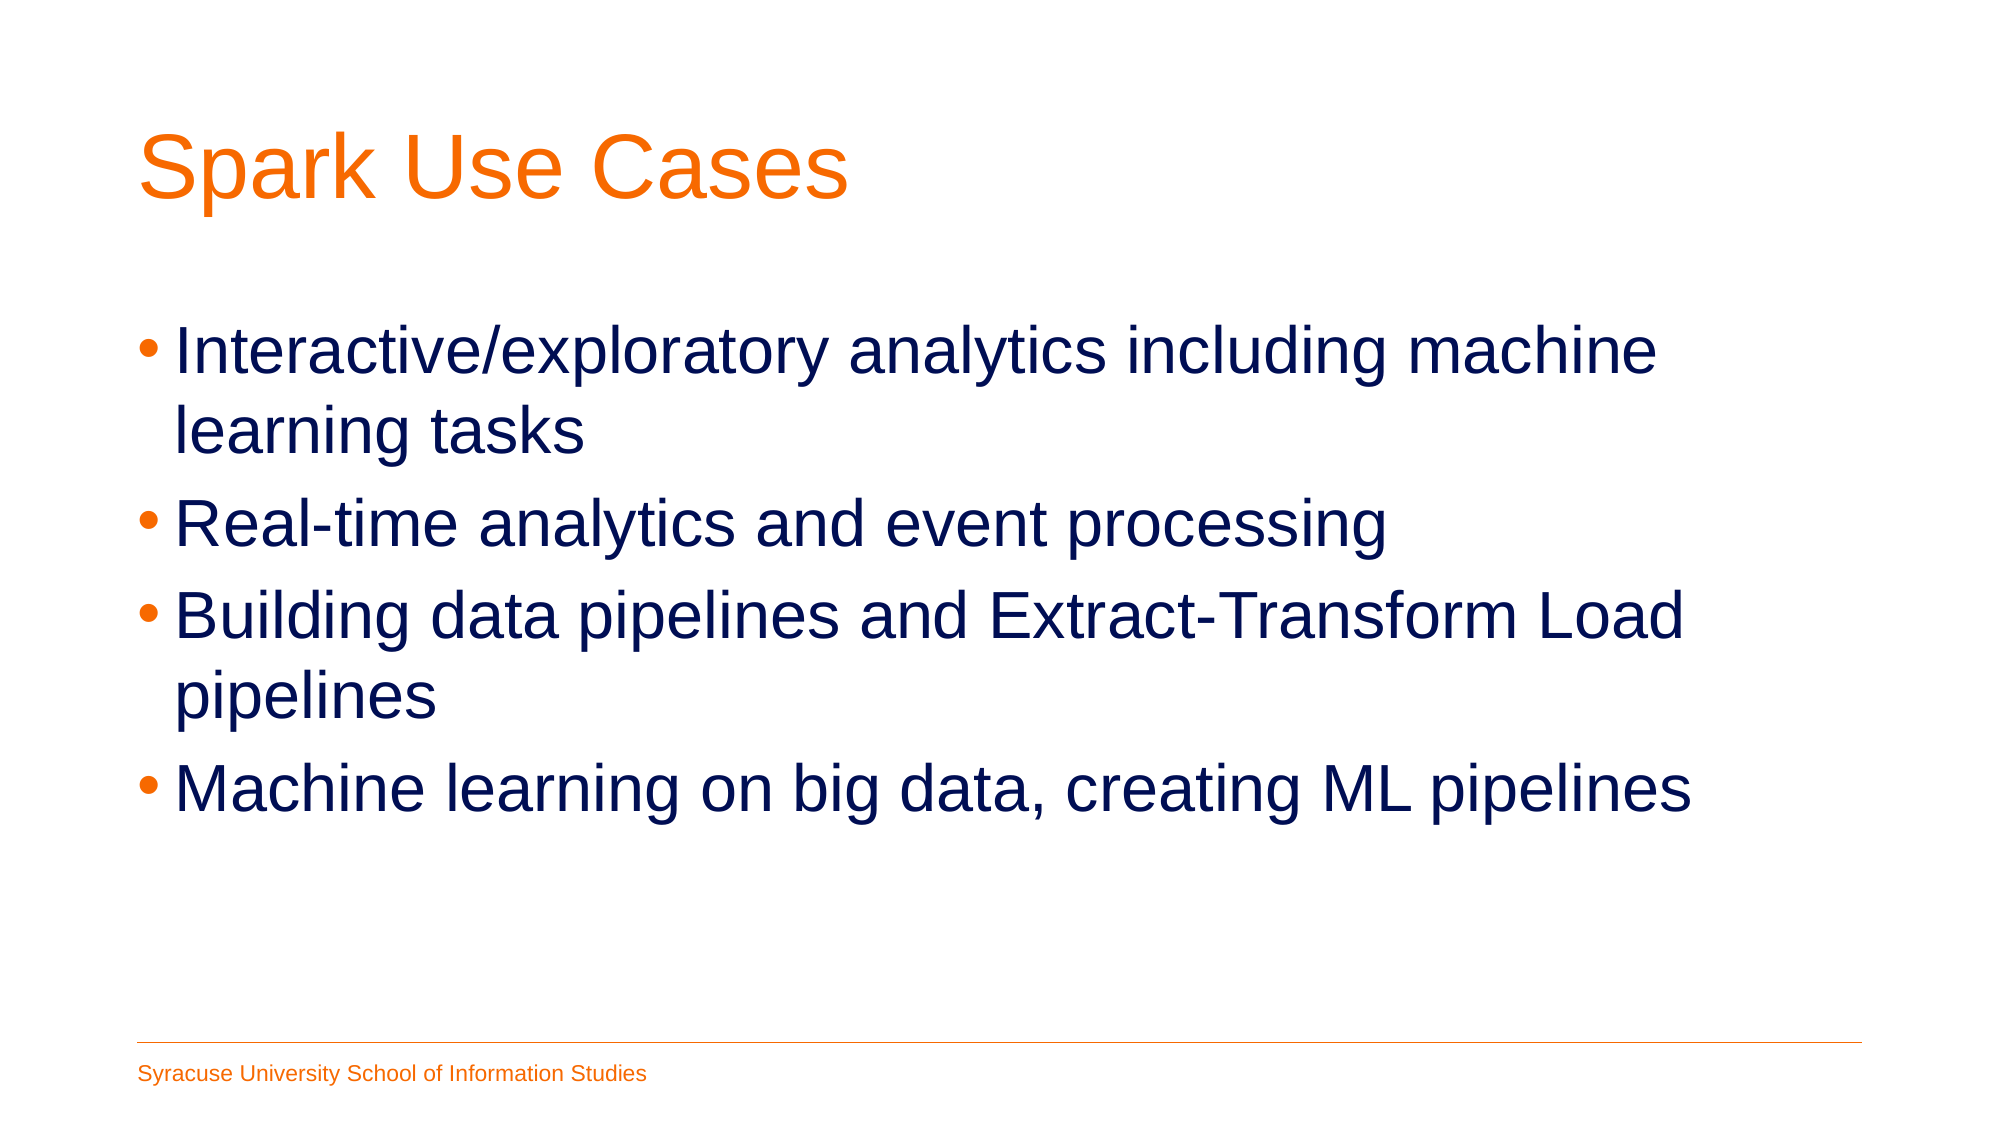

# Spark Use Cases
Interactive/exploratory analytics including machine learning tasks
Real-time analytics and event processing
Building data pipelines and Extract-Transform Load pipelines
Machine learning on big data, creating ML pipelines